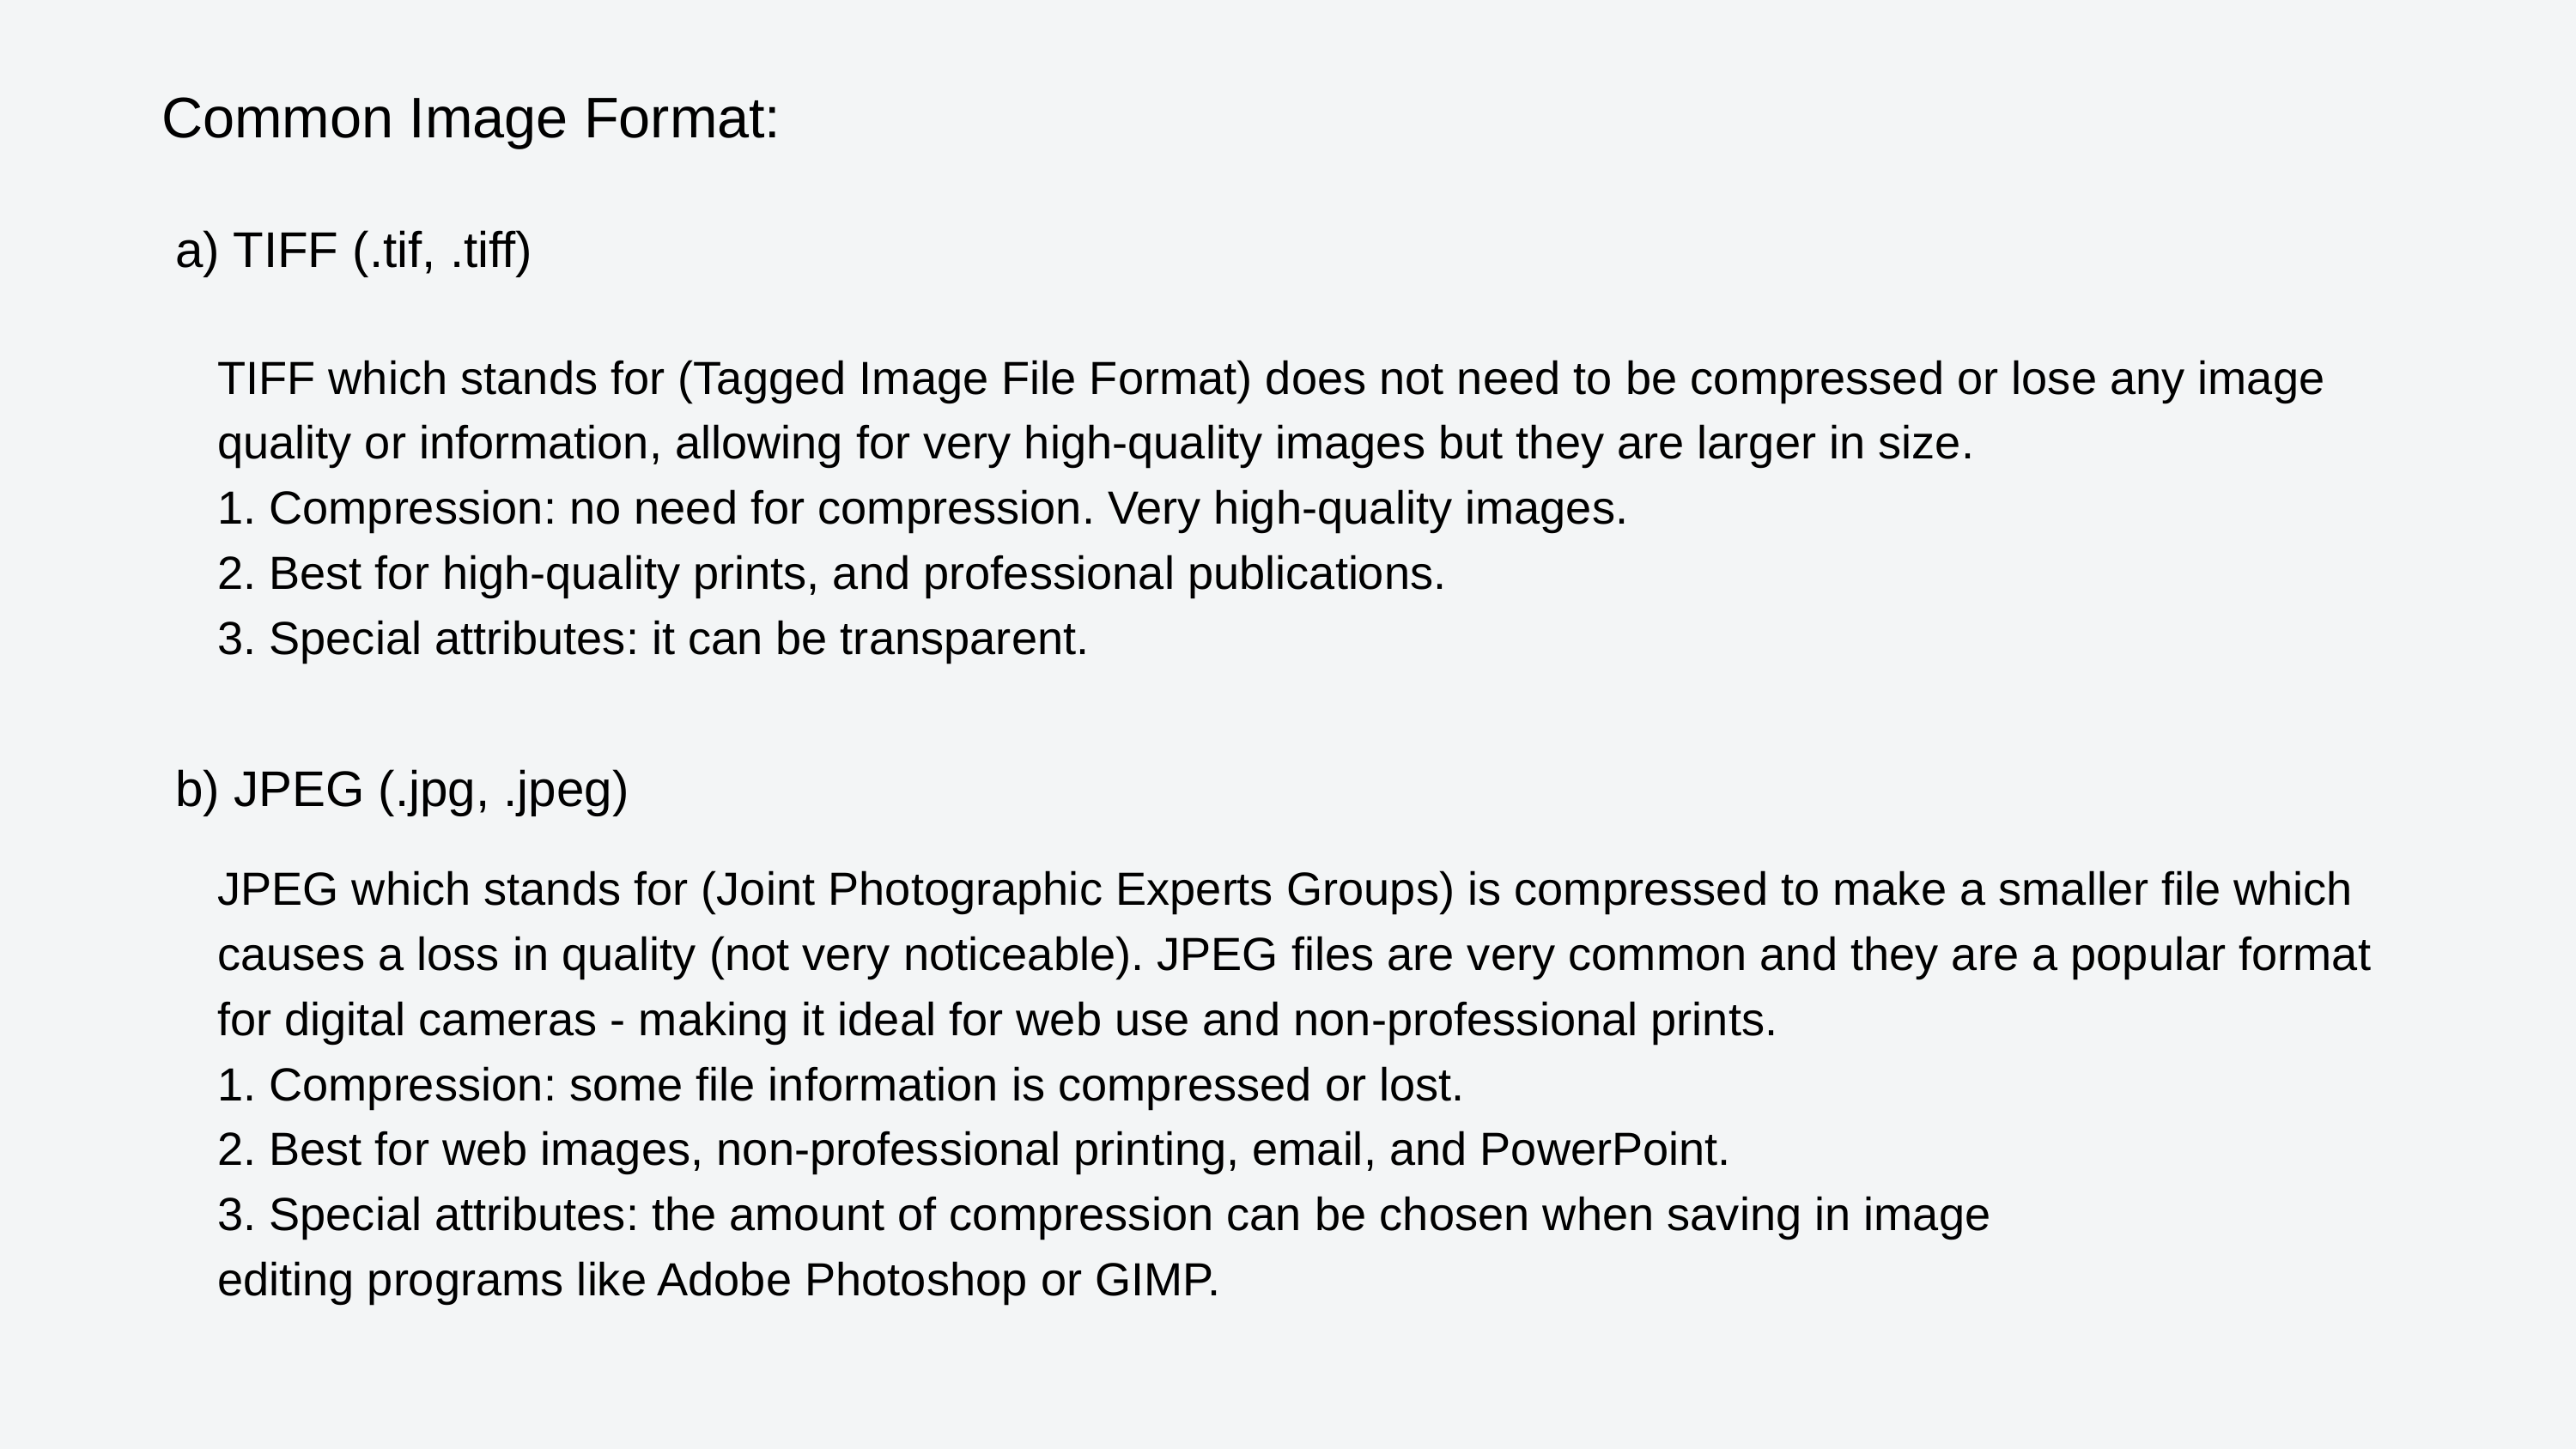

Common Image Format:
a) TIFF (.tif, .tiff)
TIFF which stands for (Tagged Image File Format) does not need to be compressed or lose any image quality or information, allowing for very high-quality images but they are larger in size.
1. Compression: no need for compression. Very high-quality images.
2. Best for high-quality prints, and professional publications.
3. Special attributes: it can be transparent.
b) JPEG (.jpg, .jpeg)
JPEG which stands for (Joint Photographic Experts Groups) is compressed to make a smaller file which causes a loss in quality (not very noticeable). JPEG files are very common and they are a popular format for digital cameras - making it ideal for web use and non-professional prints.
1. Compression: some file information is compressed or lost.
2. Best for web images, non-professional printing, email, and PowerPoint.
3. Special attributes: the amount of compression can be chosen when saving in image
editing programs like Adobe Photoshop or GIMP.